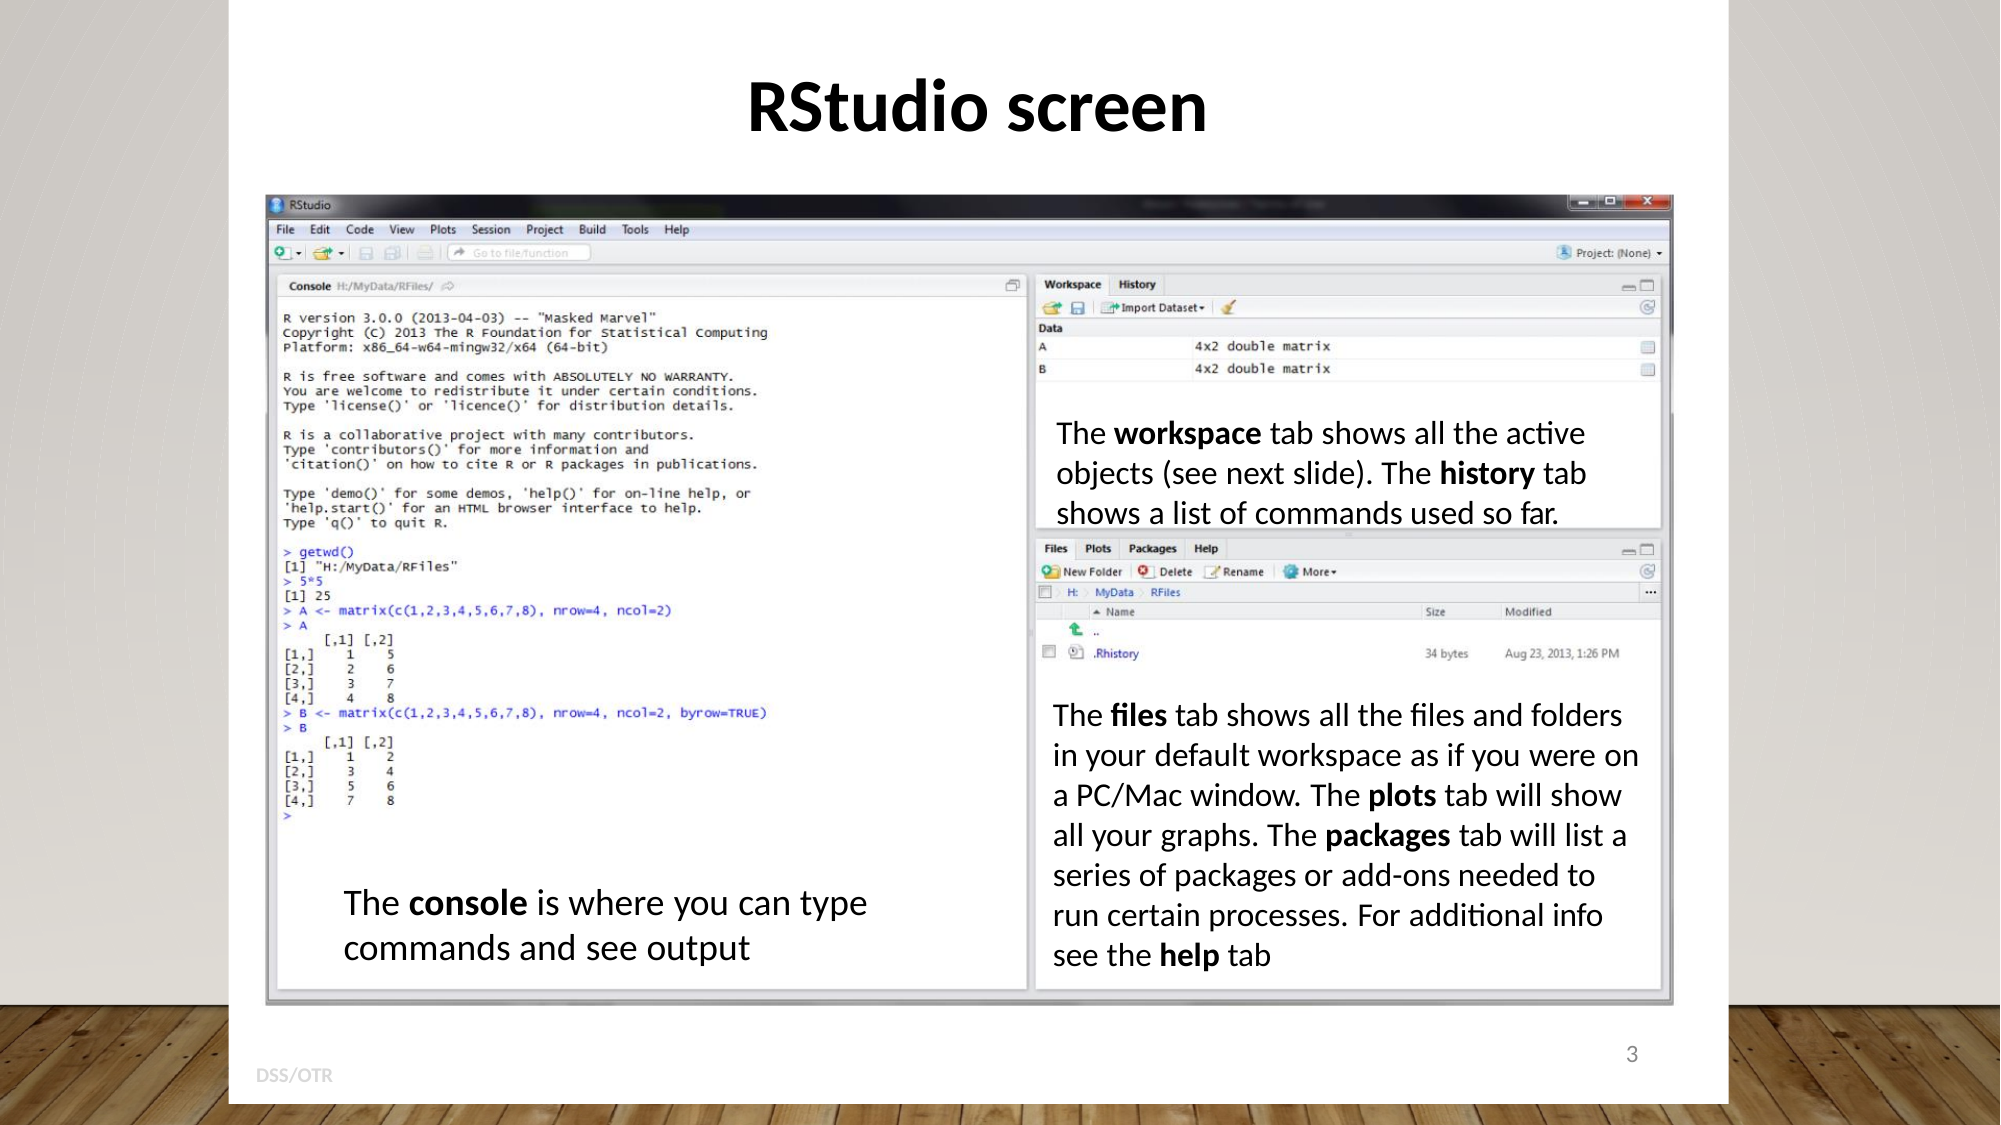

RStudio screen
The workspace tab shows all the active
objects (see next slide). The history tab
shows a list of commands used so far.
The files tab shows all the files and folders
in your default workspace as if you were on
a PC/Mac window. The plots tab will show
all your graphs. The packages tab will list a
series of packages or add-ons needed to
run certain processes. For additional info
see the help tab
The console is where you can type
commands and see output
3
DSS/OTR